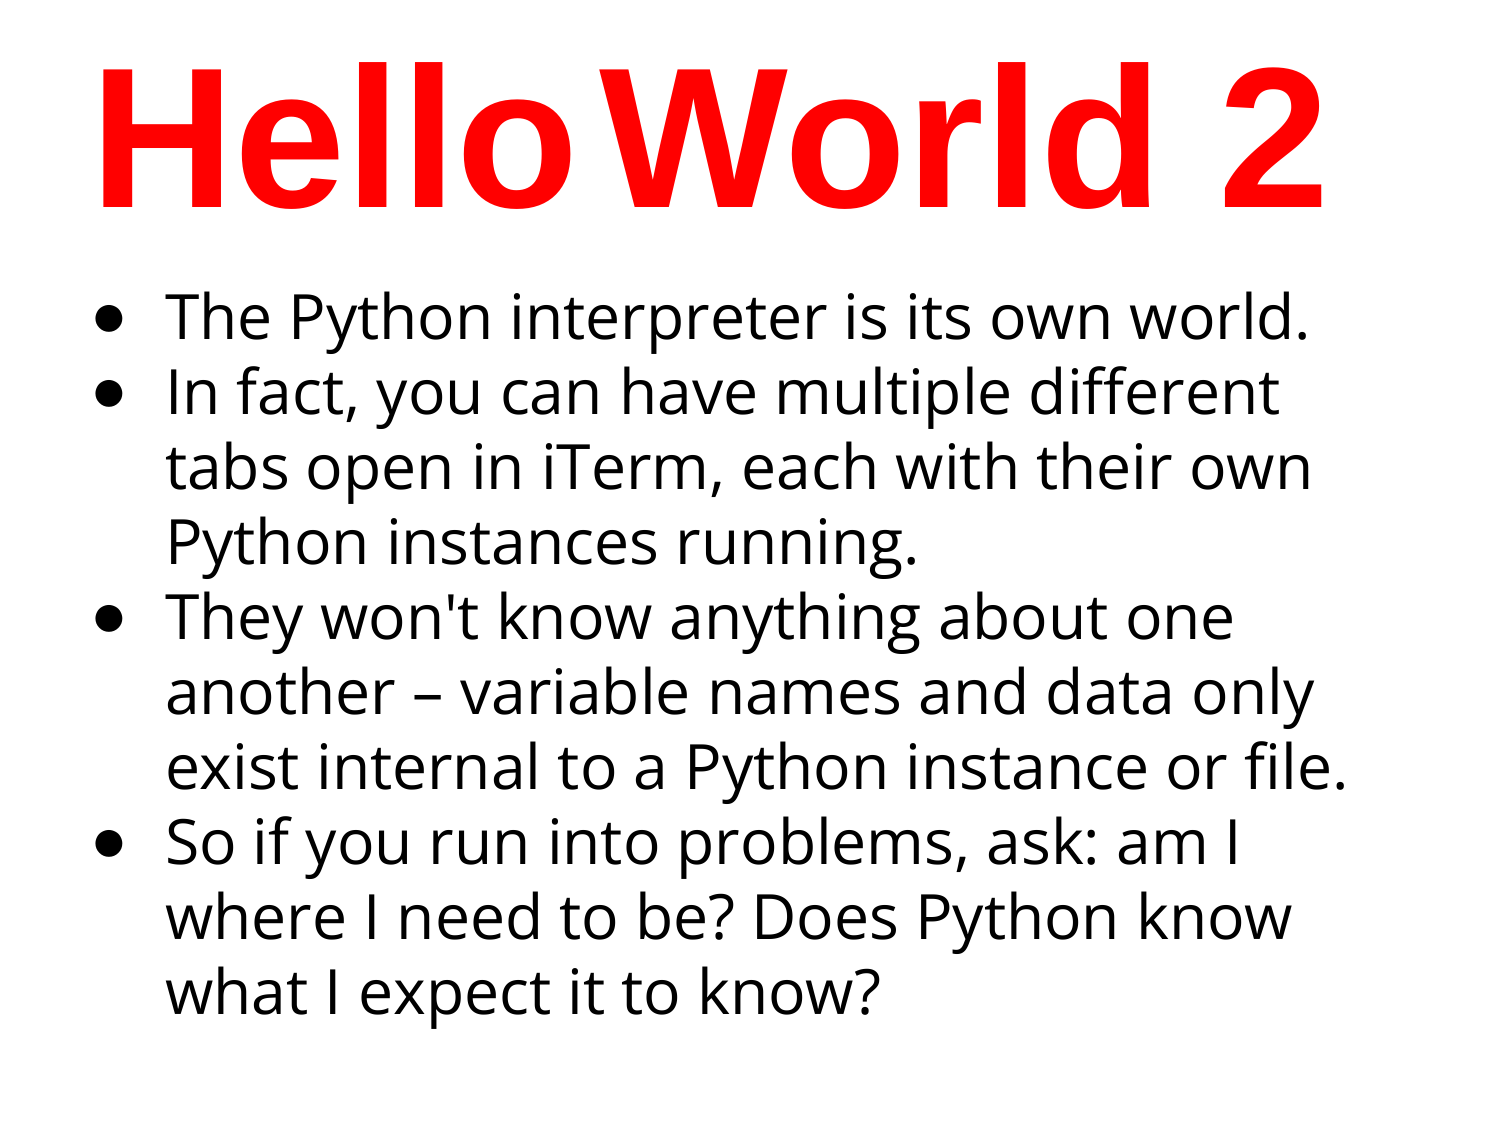

# Hello World 2
The Python interpreter is its own world.
In fact, you can have multiple different tabs open in iTerm, each with their own Python instances running.
They won't know anything about one another – variable names and data only exist internal to a Python instance or file.
So if you run into problems, ask: am I where I need to be? Does Python know what I expect it to know?